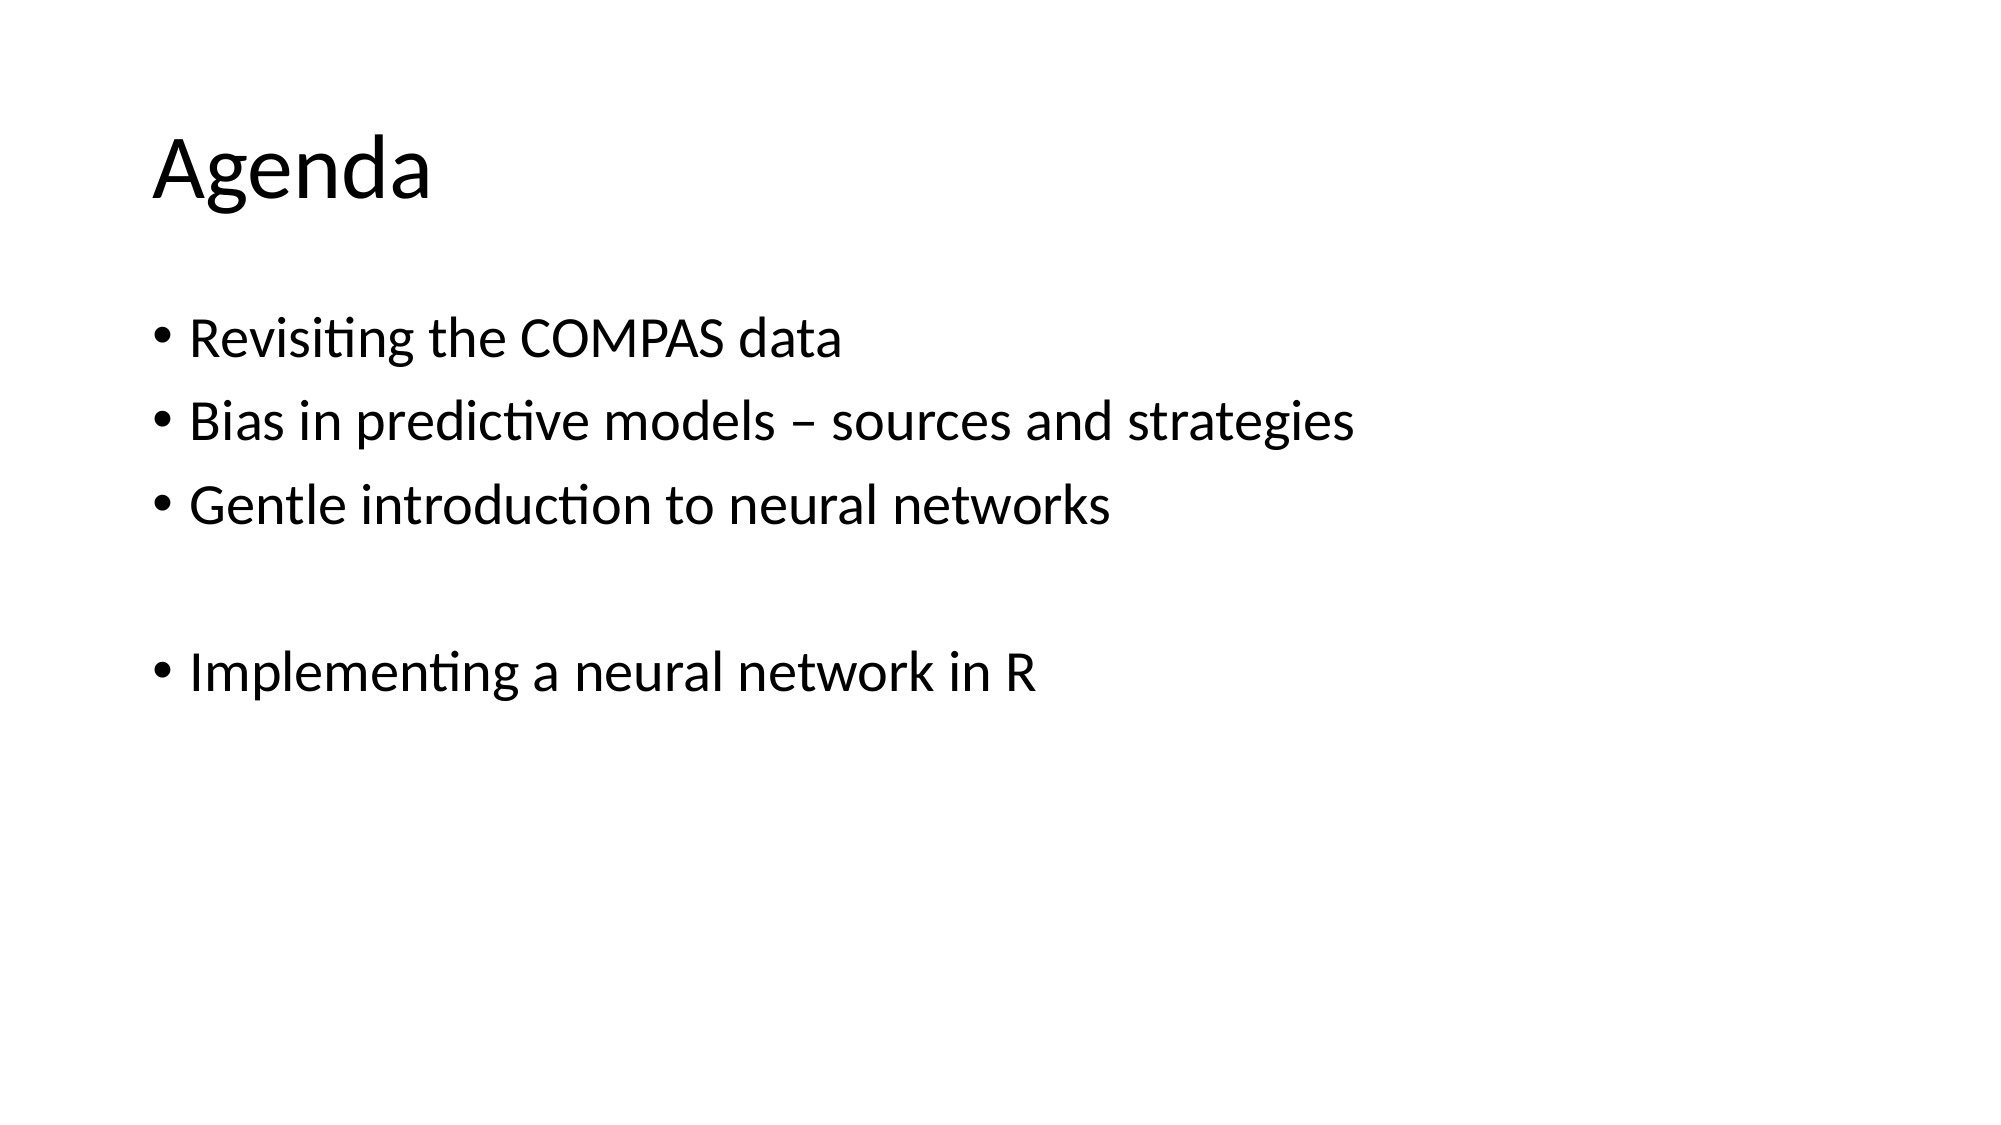

# Agenda
Revisiting the COMPAS data
Bias in predictive models – sources and strategies
Gentle introduction to neural networks

Implementing a neural network in R